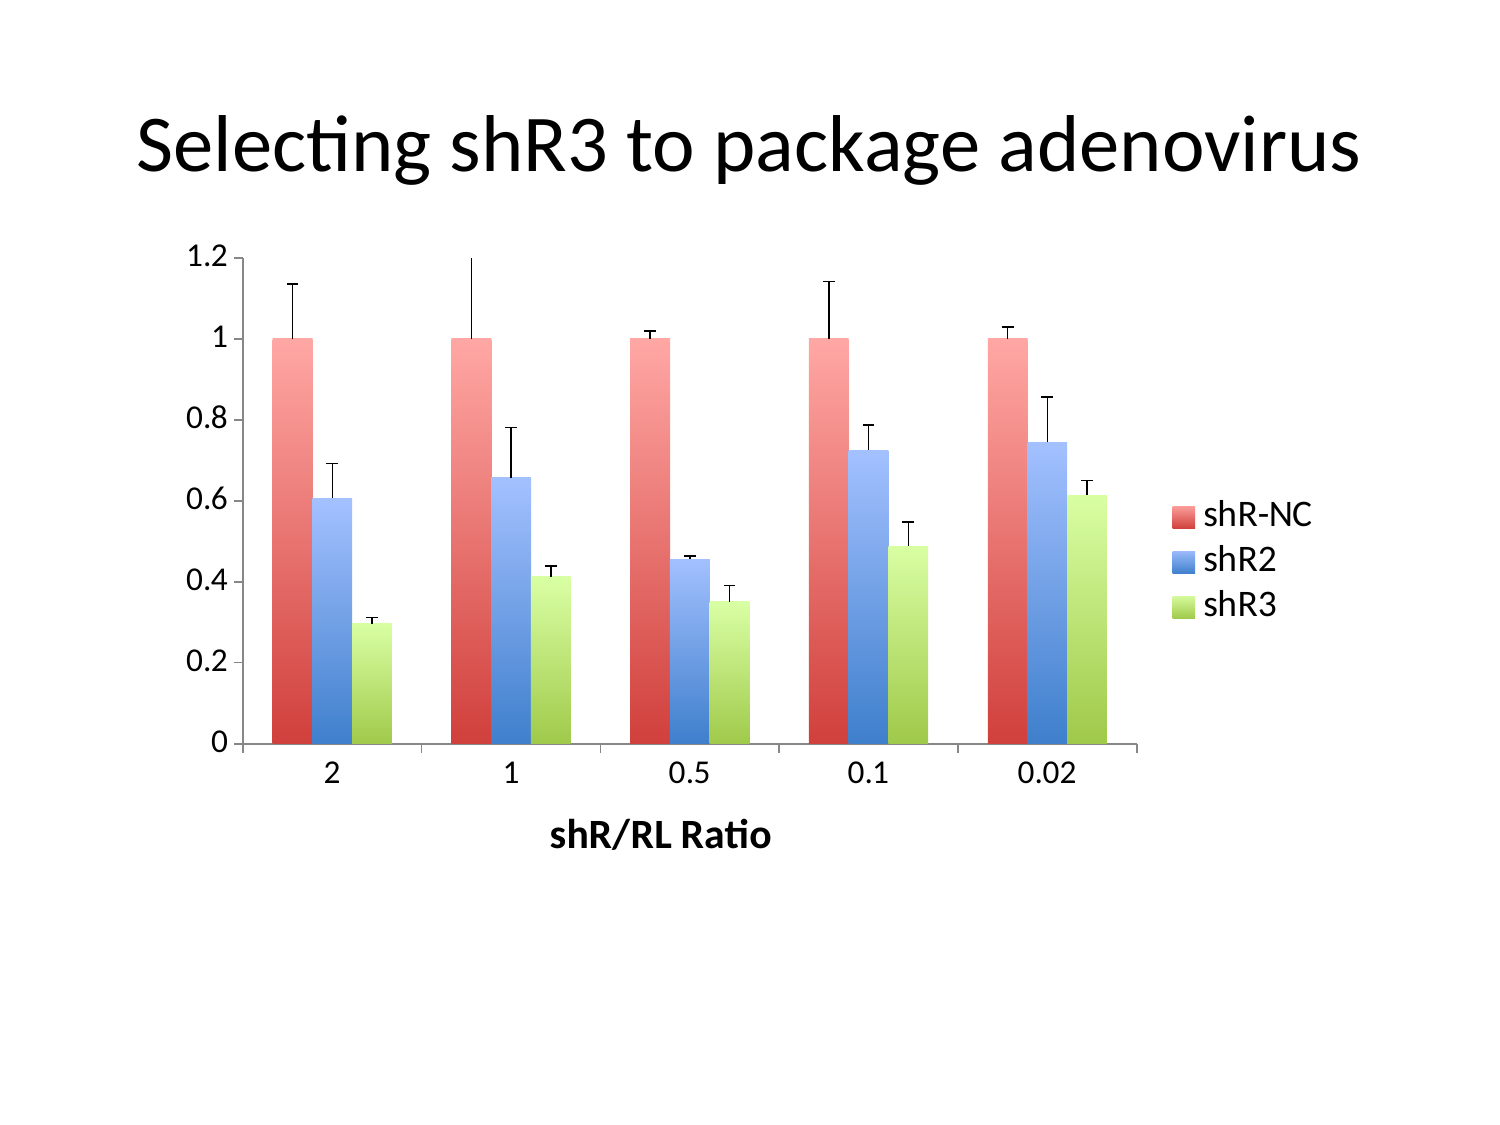

# Selecting shR3 to package adenovirus

### Chart

| Category |  |  |  |
|---|---|---|---|
| 2.0 | 1.0 | 0.606453348883166 | 0.296588687479986 |
| 1.0 | 1.0 | 0.657134038097688 | 0.412912348483813 |
| 0.5 | 1.0 | 0.455434109938315 | 0.350740989749541 |
| 0.1 | 1.0 | 0.724379385883249 | 0.488351217190438 |
| 0.02 | 1.0 | 0.744234594499537 | 0.614345555378657 |